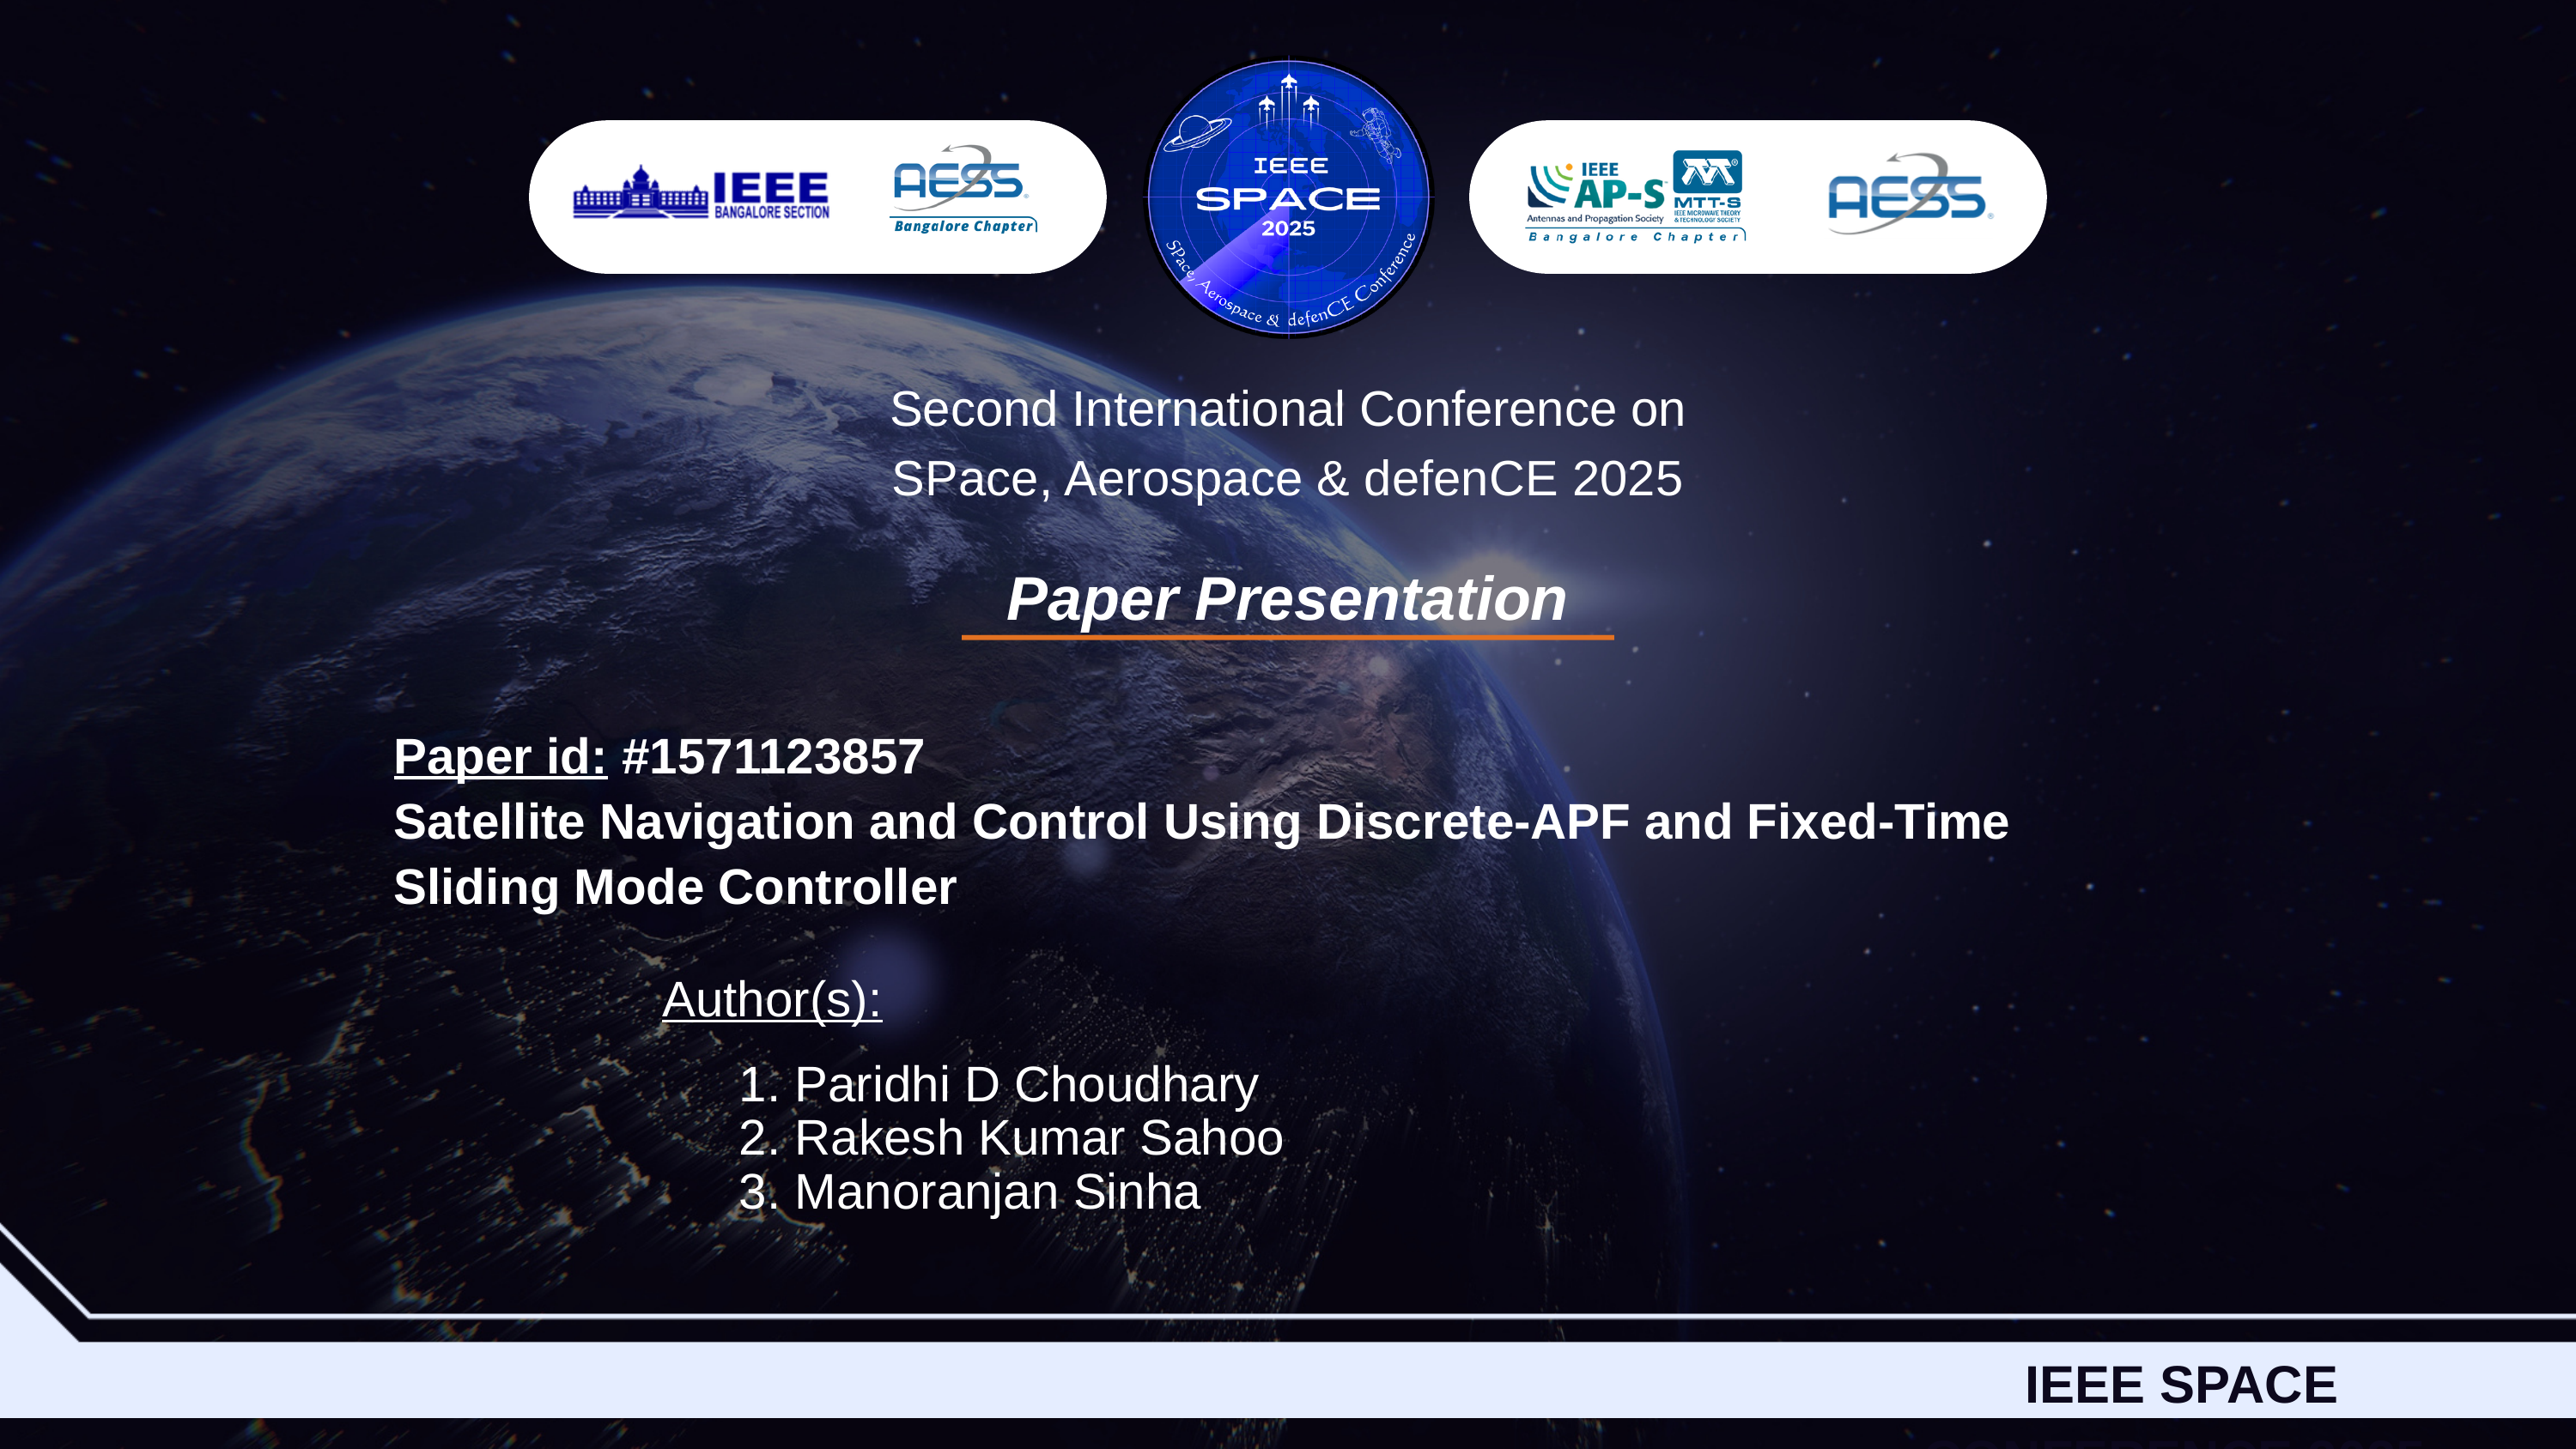

Second International Conference on
SPace, Aerospace & defenCE 2025
 Paper Presentation

Paper id: #1571123857
Satellite Navigation and Control Using Discrete-APF and Fixed-Time Sliding Mode Controller
Author(s):
1. Paridhi D Choudhary
2. Rakesh Kumar Sahoo
3. Manoranjan Sinha

IEEE SPACE CONFERENCE 2025